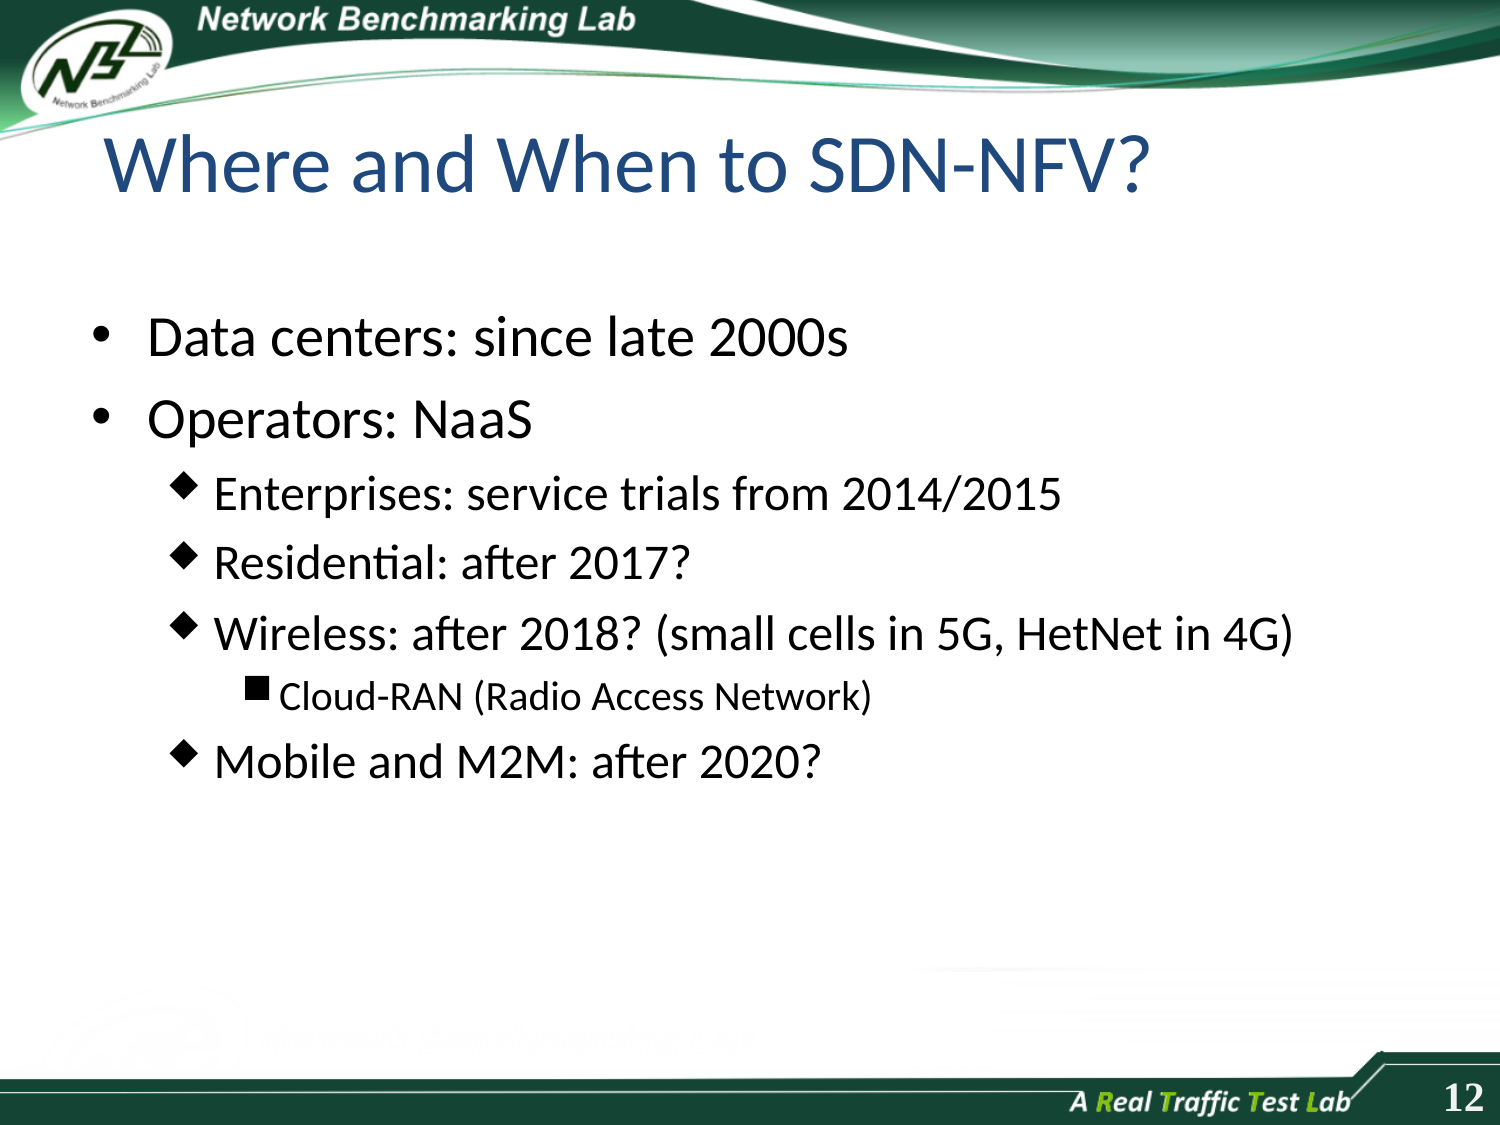

# Where and When to SDN-NFV?
Data centers: since late 2000s
Operators: NaaS
Enterprises: service trials from 2014/2015
Residential: after 2017?
Wireless: after 2018? (small cells in 5G, HetNet in 4G)
Cloud-RAN (Radio Access Network)
Mobile and M2M: after 2020?
12